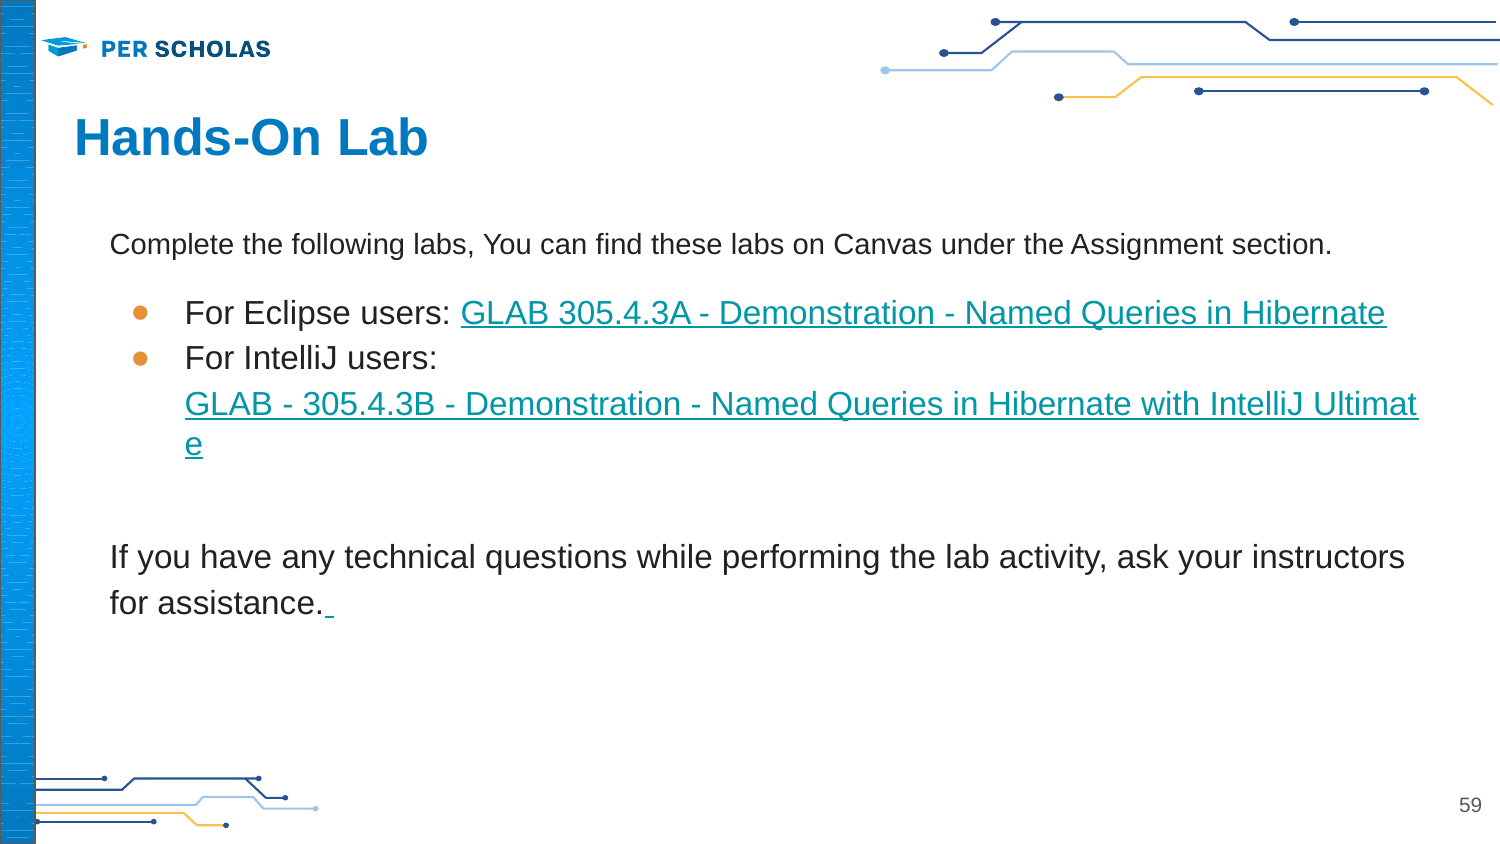

# Hands-On Lab
Complete the following labs, You can find these labs on Canvas under the Assignment section.
For Eclipse users: GLAB 305.4.3A - Demonstration - Named Queries in Hibernate
For IntelliJ users: GLAB - 305.4.3B - Demonstration - Named Queries in Hibernate with IntelliJ Ultimate

If you have any technical questions while performing the lab activity, ask your instructors for assistance.